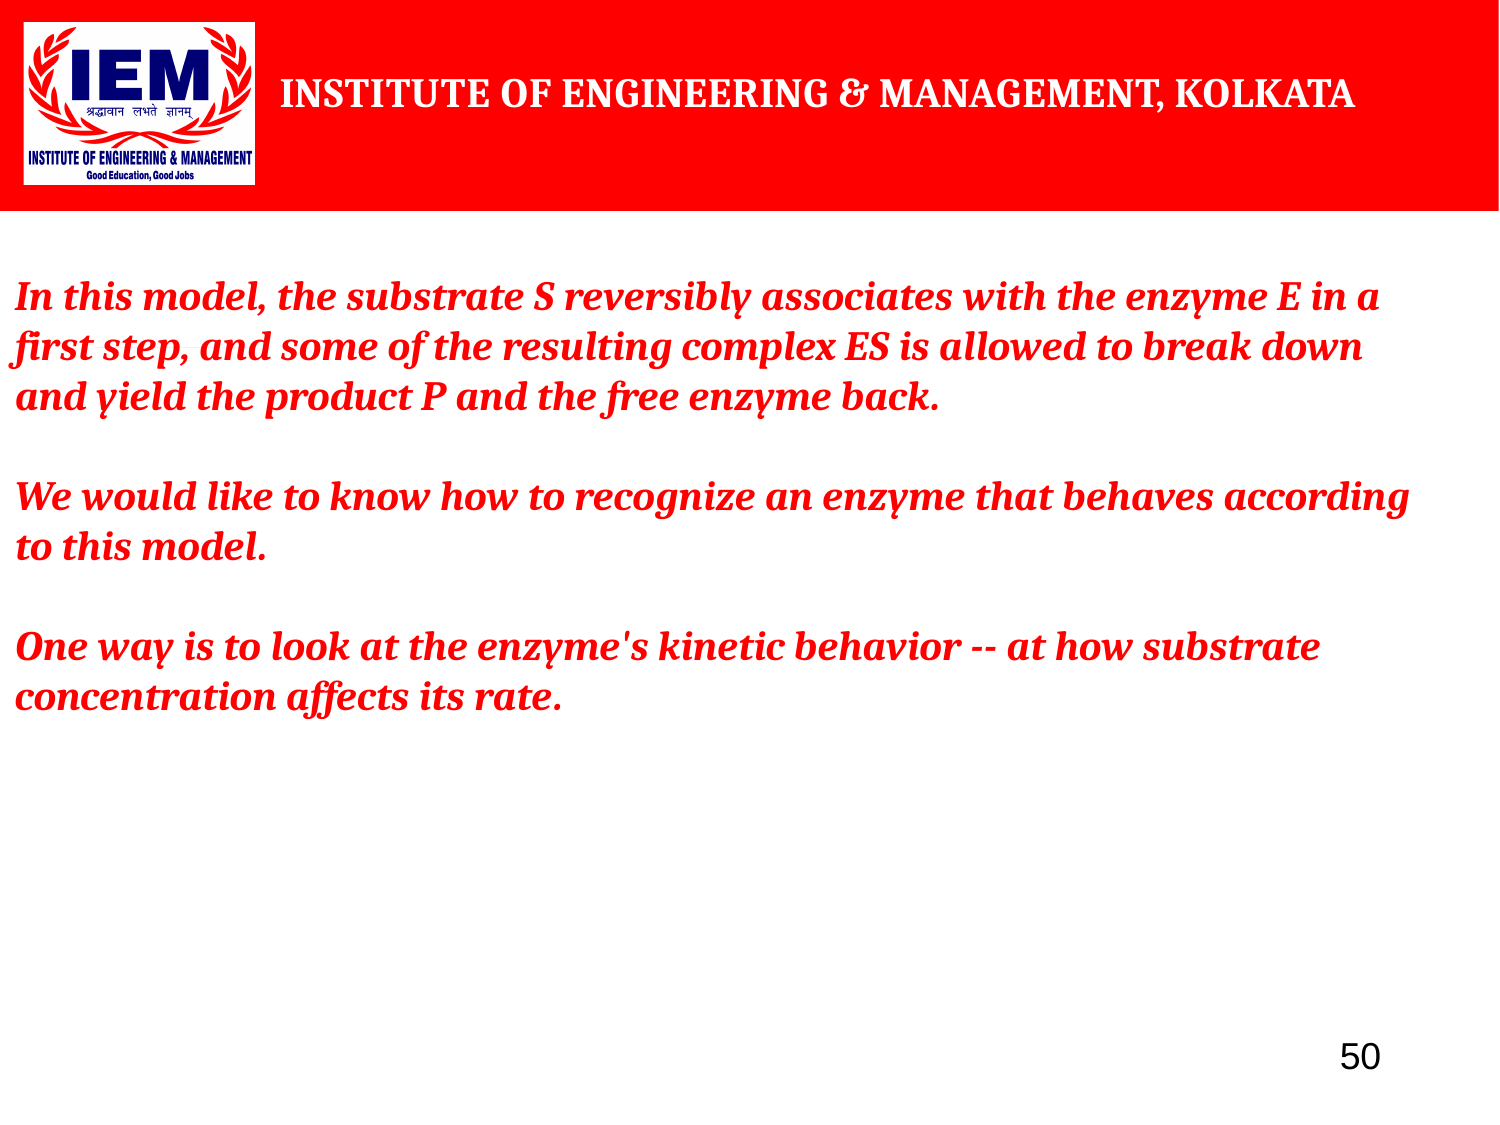

In this model, the substrate S reversibly associates with the enzyme E in a first step, and some of the resulting complex ES is allowed to break down and yield the product P and the free enzyme back.

We would like to know how to recognize an enzyme that behaves according to this model.

One way is to look at the enzyme's kinetic behavior -- at how substrate concentration affects its rate.